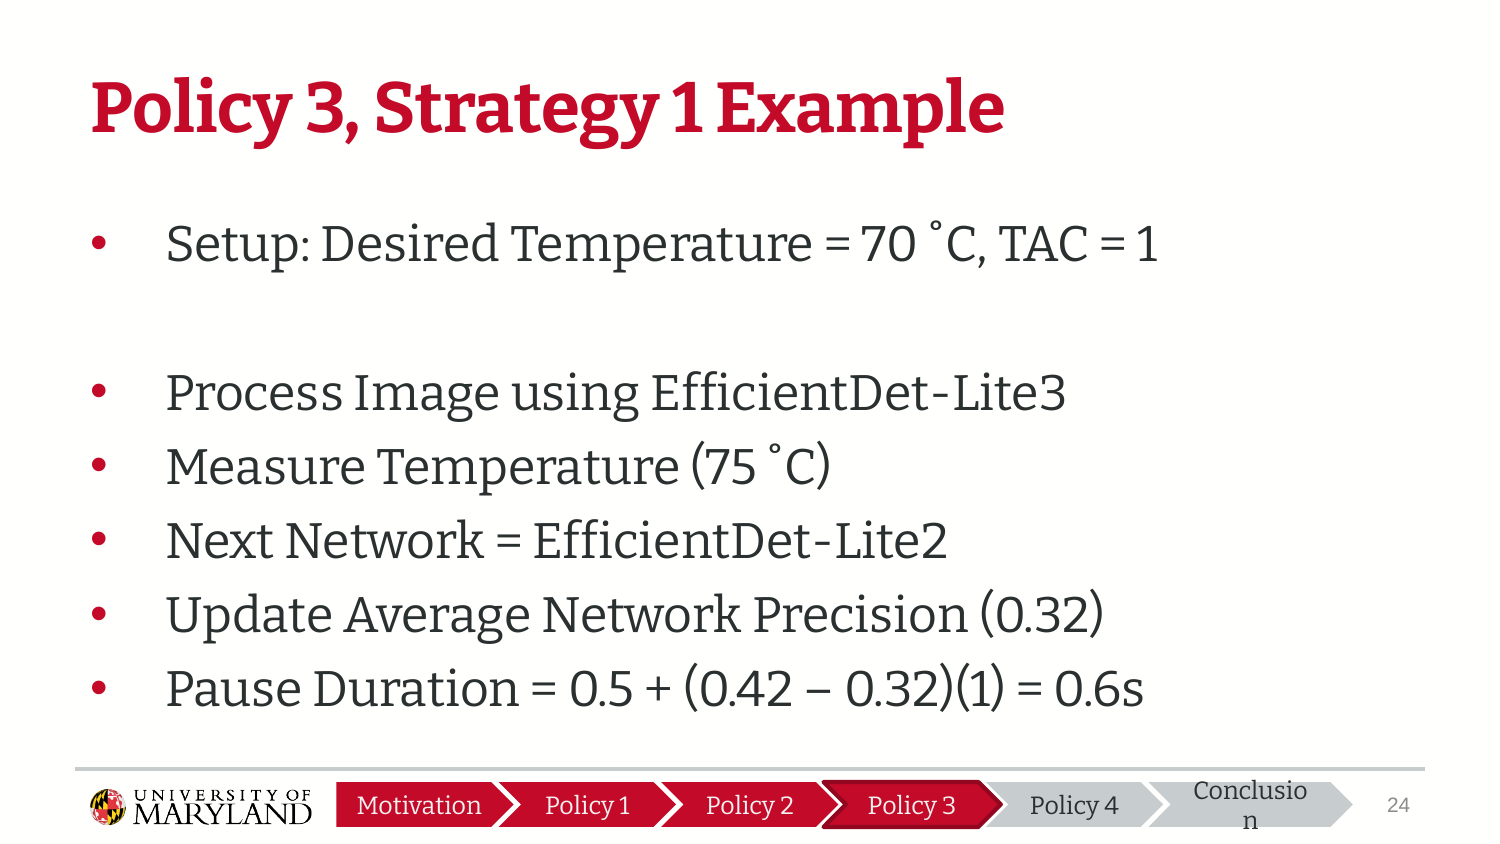

# Policy 3, Strategy 1 Example
Setup: Desired Temperature = 70 ˚C, TAC = 1

Process Image using EfficientDet-Lite3
Measure Temperature (75 ˚C)
Next Network = EfficientDet-Lite2
Update Average Network Precision (0.32)
Pause Duration = 0.5 + (0.42 – 0.32)(1) = 0.6s

Motivation
Policy 2
Policy 3
Policy 4
Conclusion
Policy 1
24